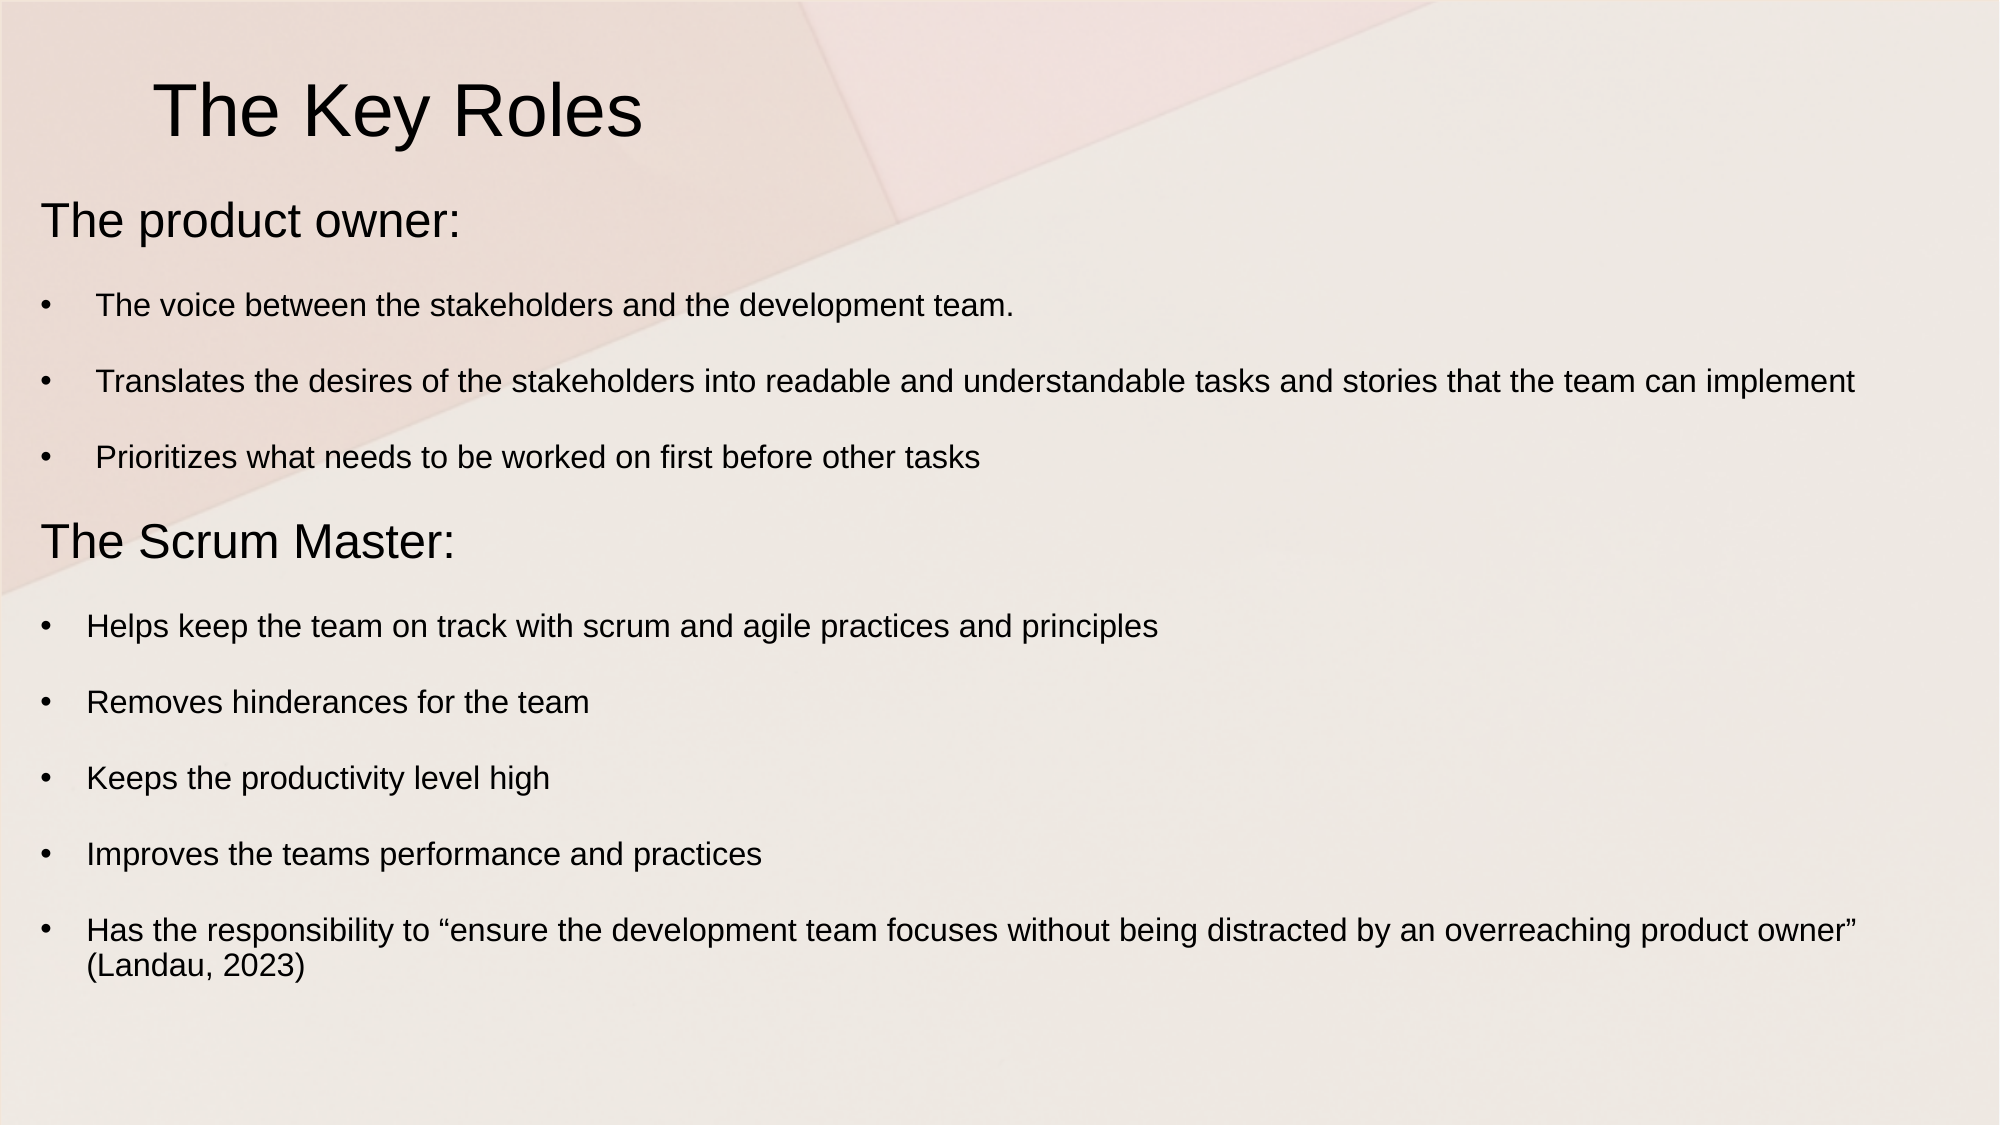

# The Key Roles
The product owner:
The voice between the stakeholders and the development team.
Translates the desires of the stakeholders into readable and understandable tasks and stories that the team can implement
Prioritizes what needs to be worked on first before other tasks
The Scrum Master:
Helps keep the team on track with scrum and agile practices and principles
Removes hinderances for the team
Keeps the productivity level high
Improves the teams performance and practices
Has the responsibility to “ensure the development team focuses without being distracted by an overreaching product owner” (Landau, 2023)